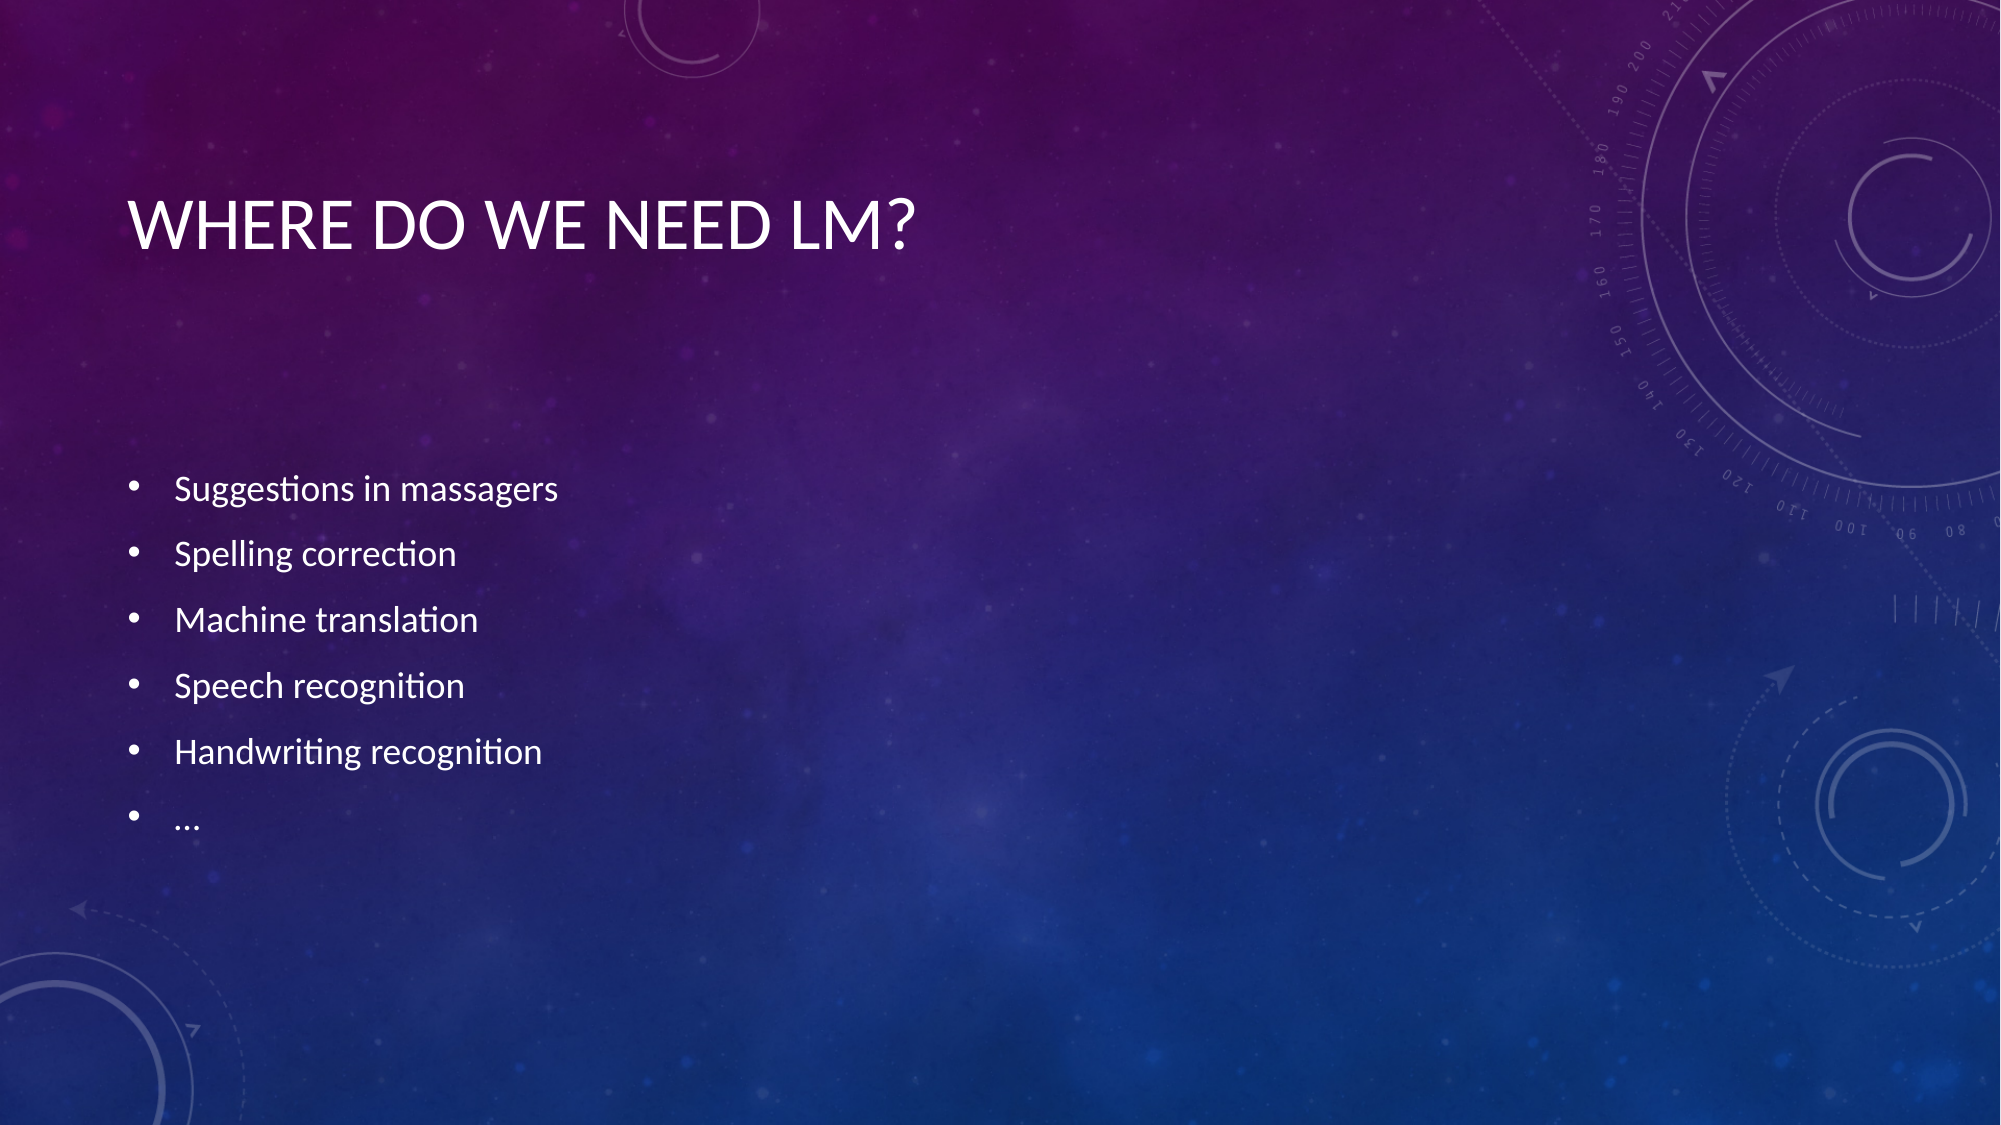

# Where do we need LM?
Suggestions in massagers
Spelling correction
Machine translation
Speech recognition
Handwriting recognition
…